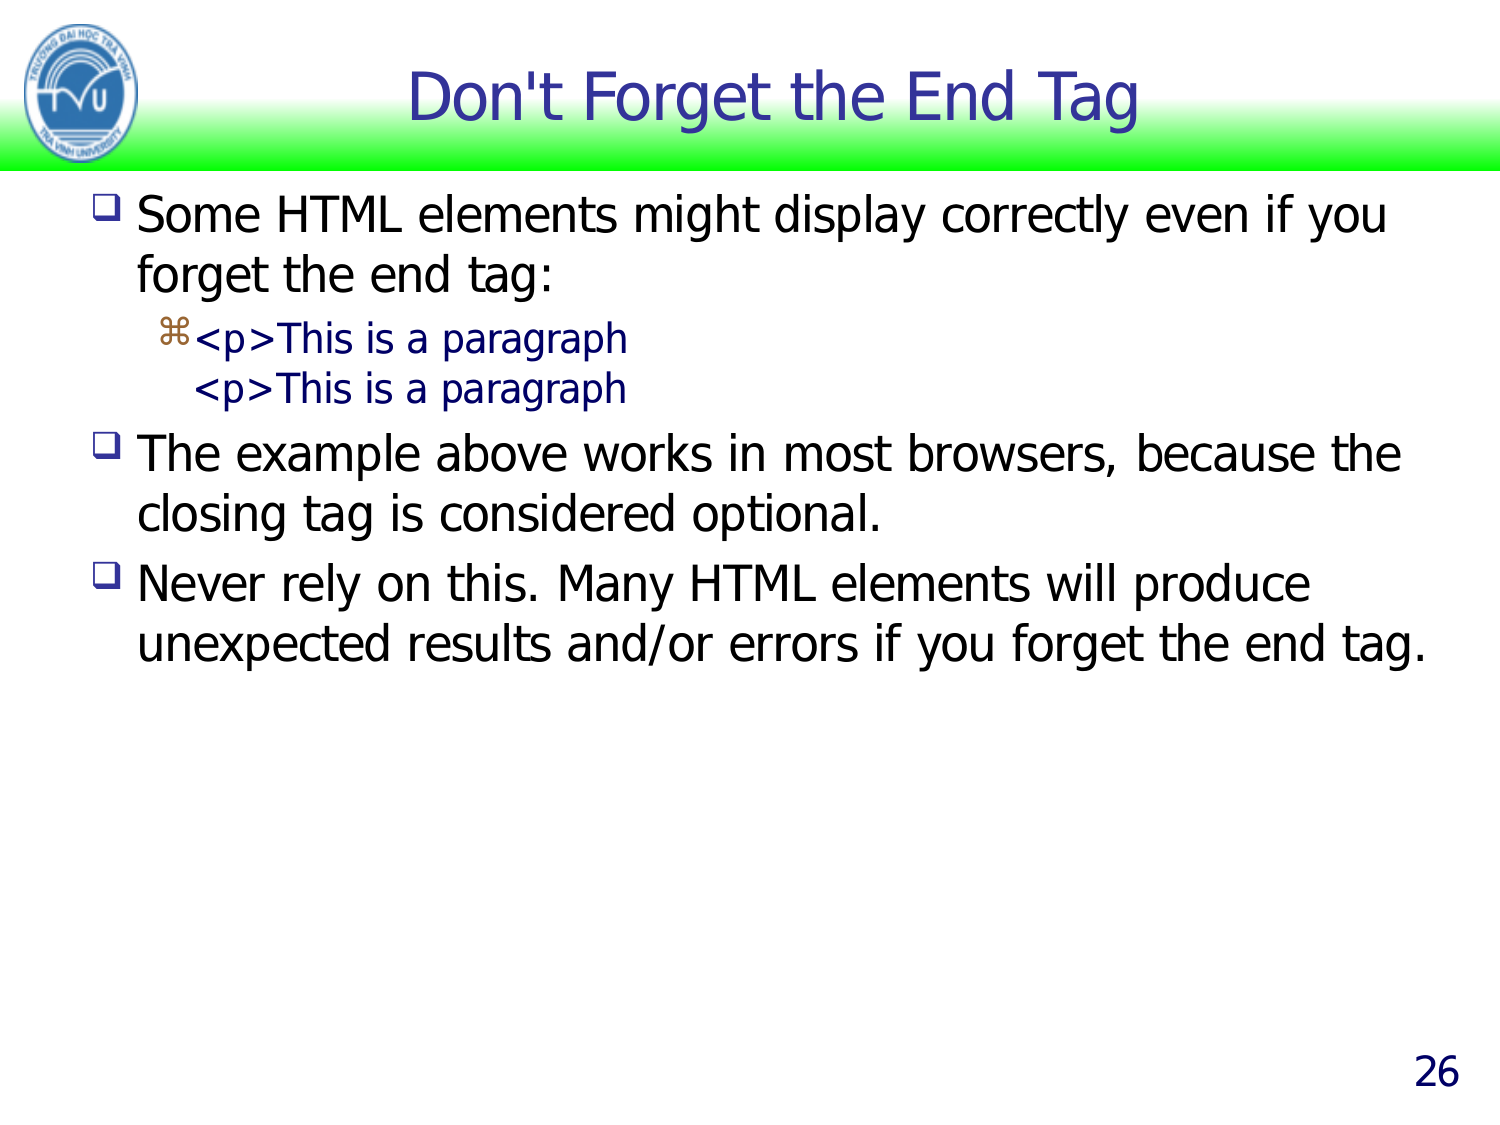

# Don't Forget the End Tag
Some HTML elements might display correctly even if you forget the end tag:
<p>This is a paragraph
<p>This is a paragraph
The example above works in most browsers, because the closing tag is considered optional.
Never rely on this. Many HTML elements will produce unexpected results and/or errors if you forget the end tag.
26